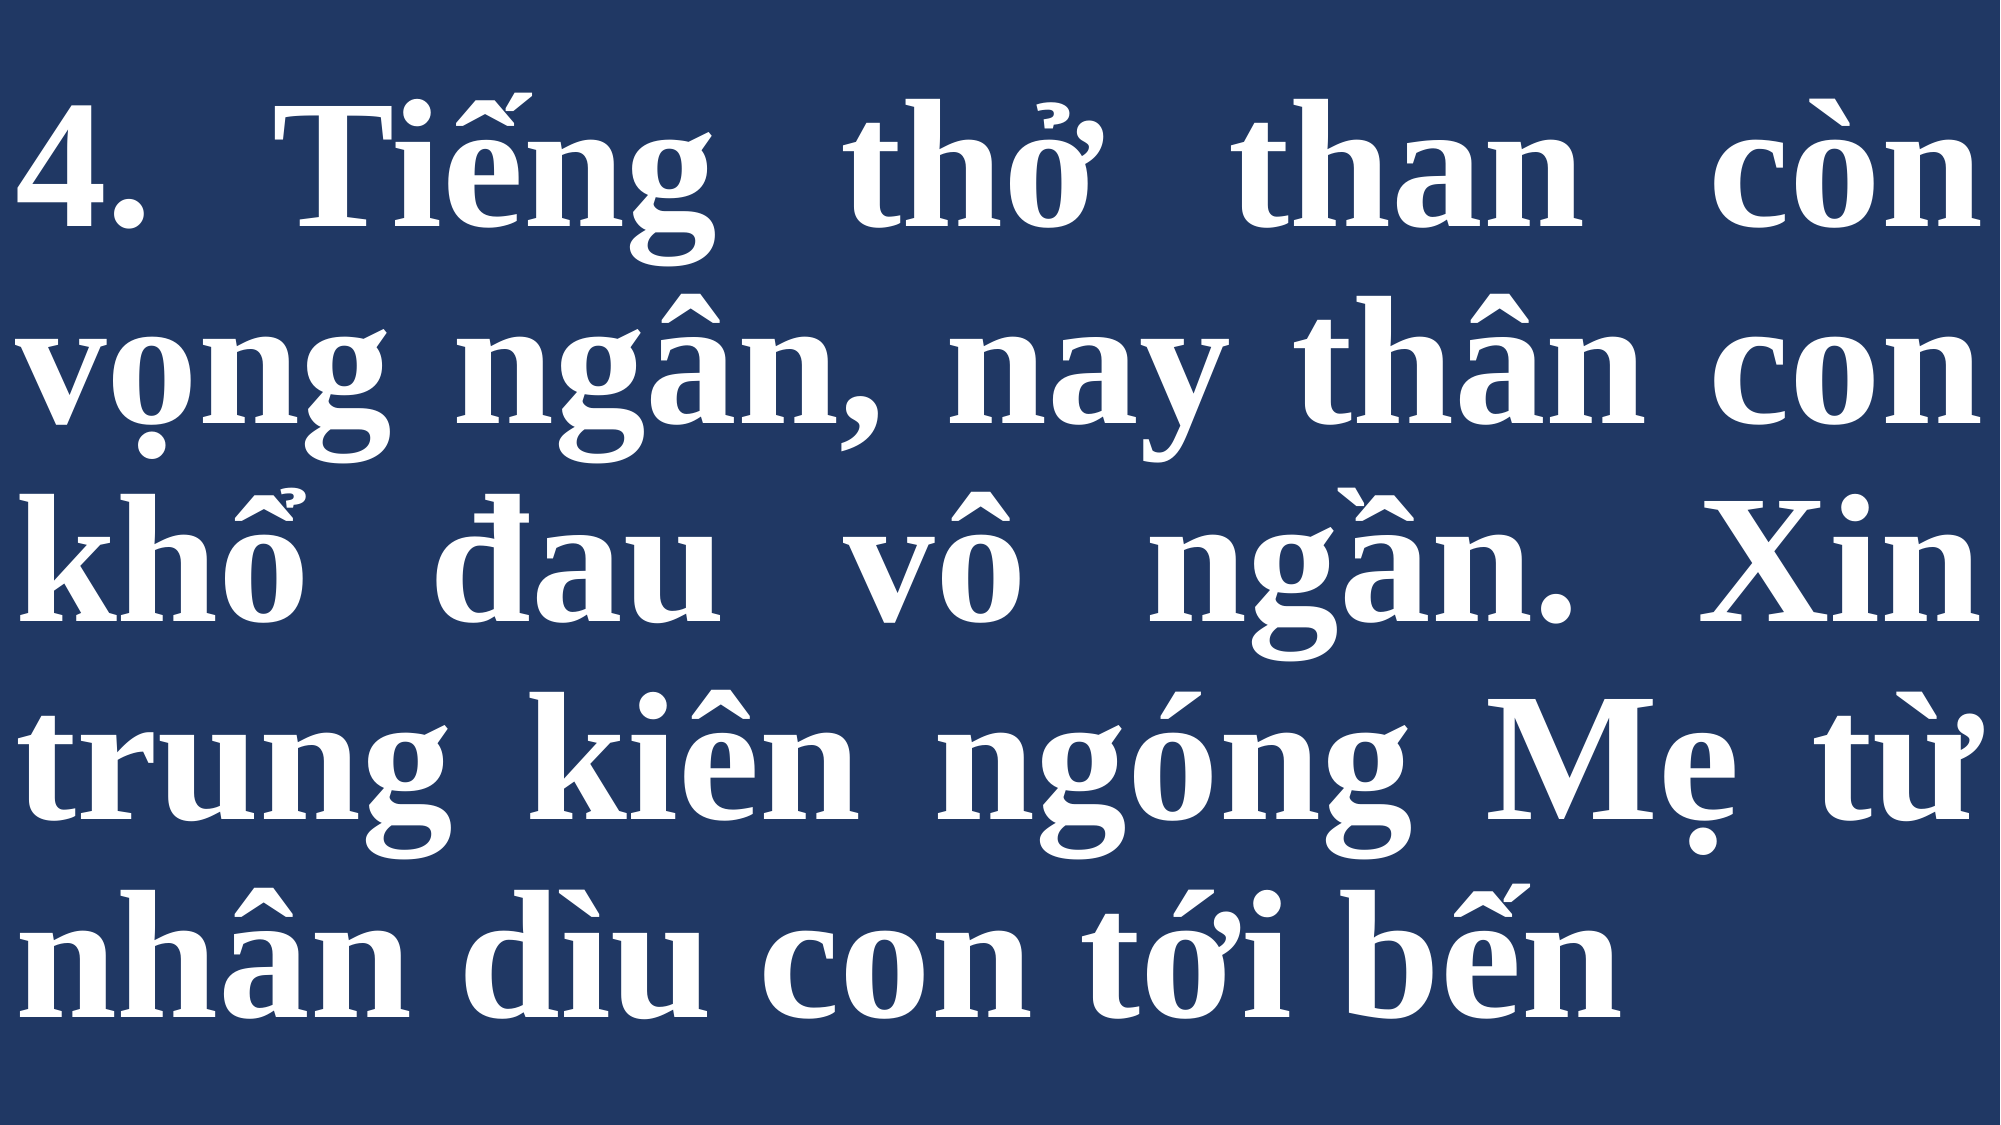

# 4. Tiếng thở than còn vọng ngân, nay thân con khổ đau vô ngần. Xin trung kiên ngóng Mẹ từ nhân dìu con tới bến